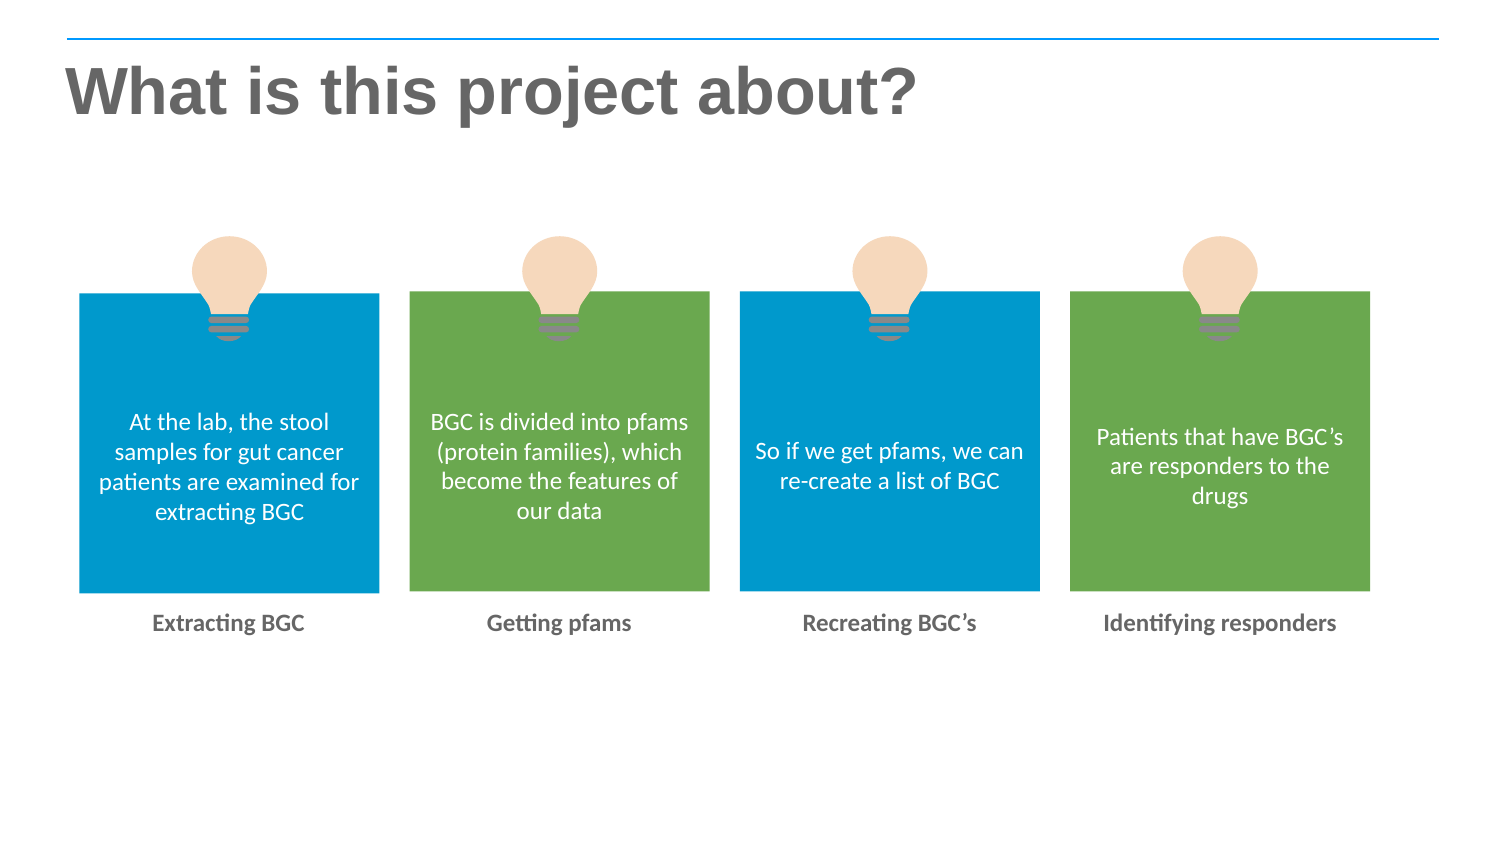

# What is this project about?

BGC is divided into pfams (protein families), which become the features of our data

So if we get pfams, we can re-create a list of BGC

Patients that have BGC’s are responders to the drugs

At the lab, the stool samples for gut cancer patients are examined for extracting BGC

Extracting BGC
Getting pfams
Recreating BGC’s
Identifying responders